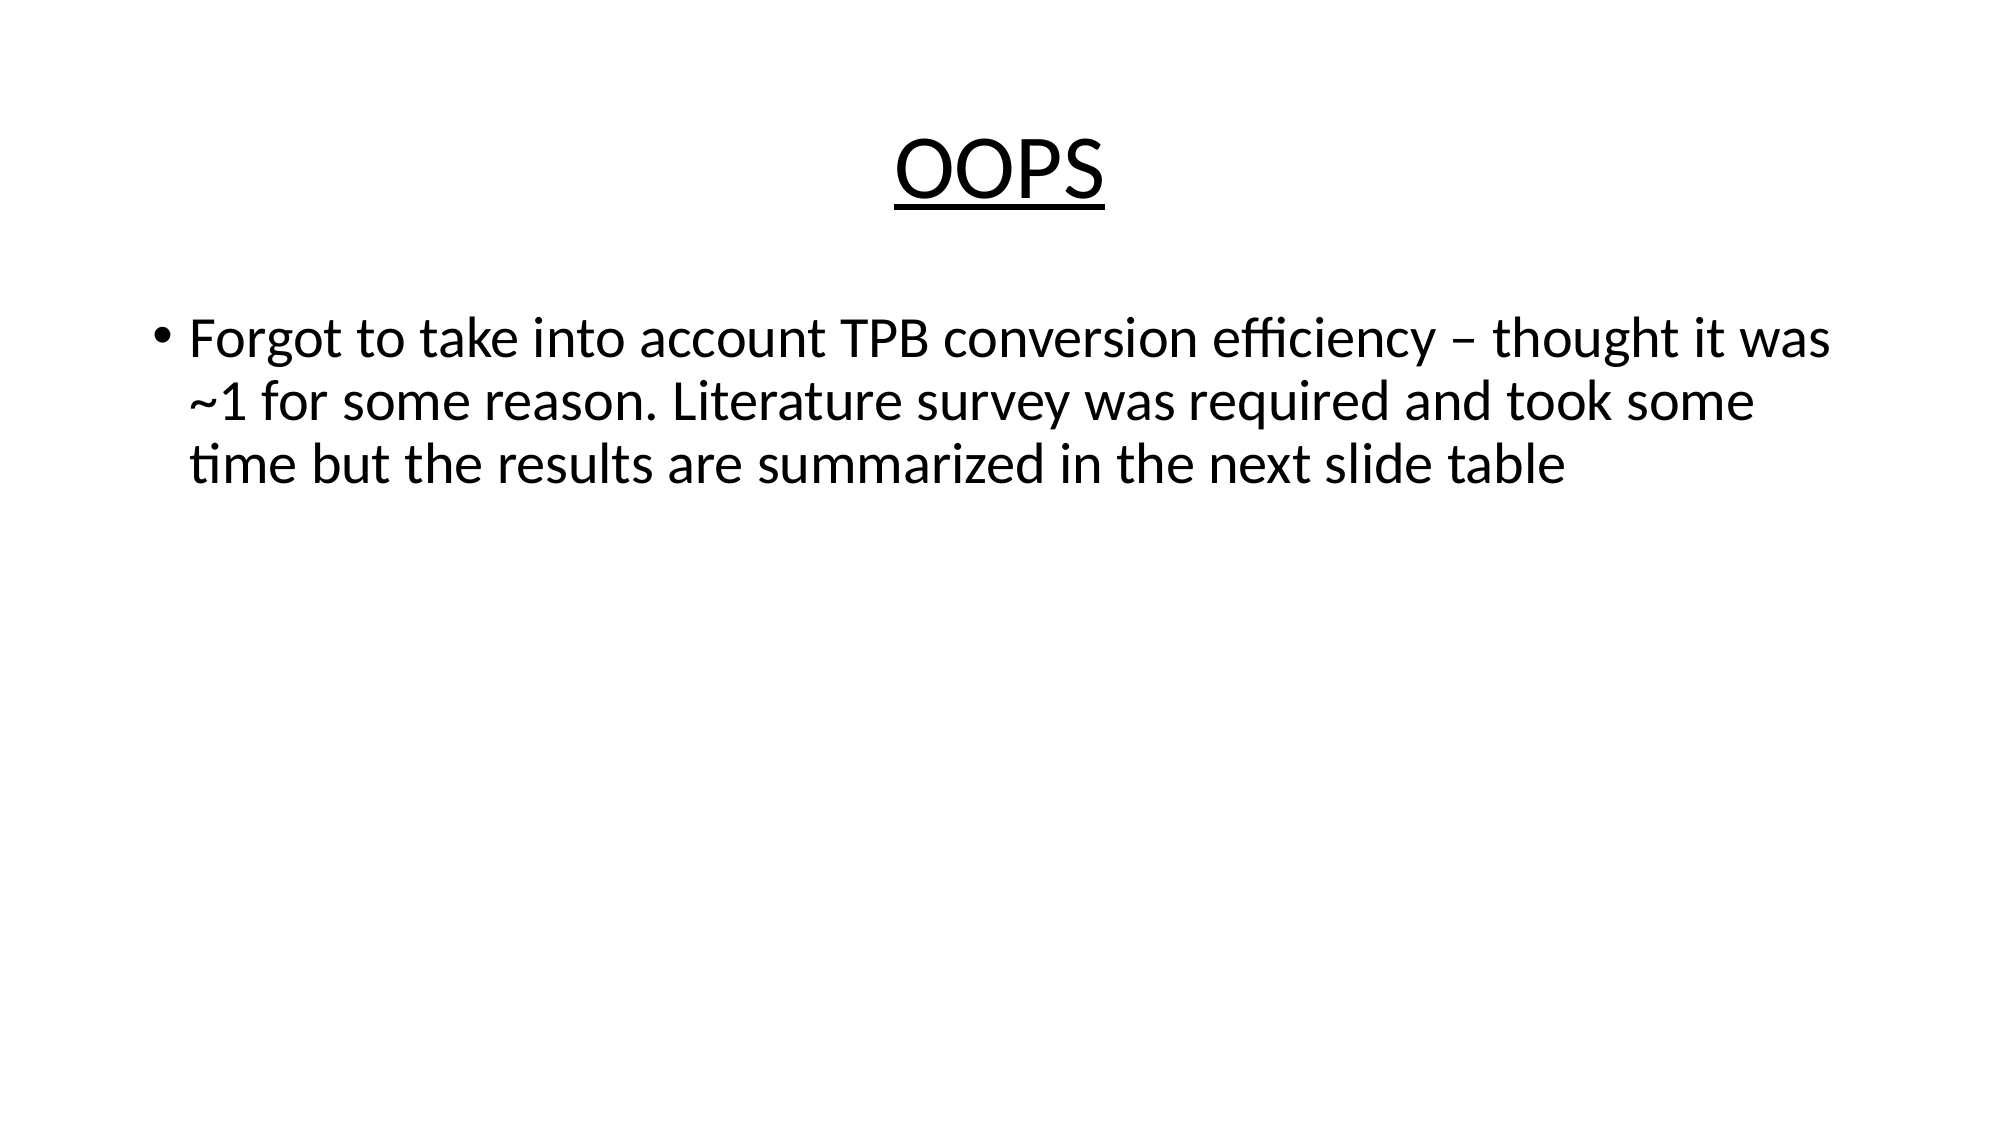

# OOPS
Forgot to take into account TPB conversion efficiency – thought it was ~1 for some reason. Literature survey was required and took some time but the results are summarized in the next slide table